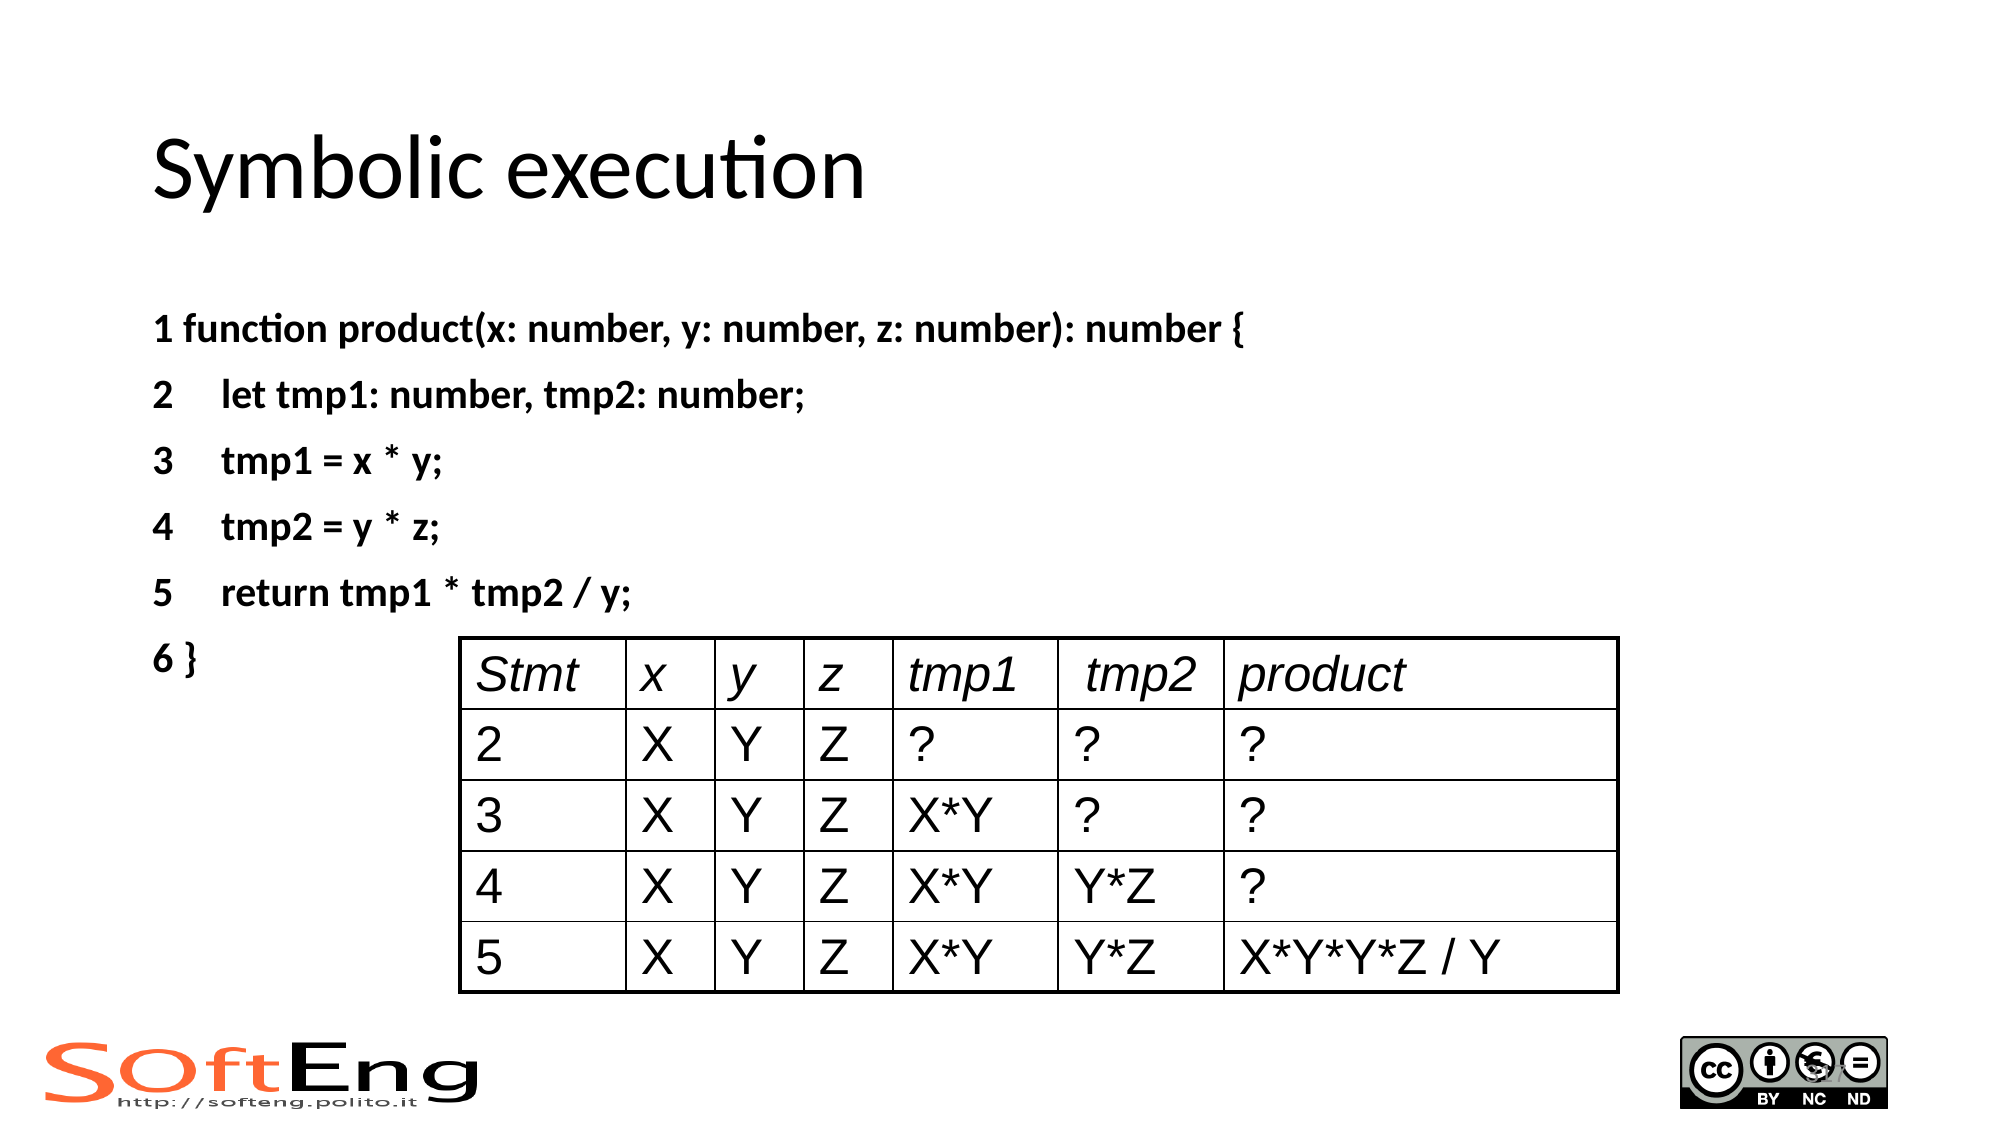

# Symbolic execution
1 function product(x: number, y: number, z: number): number {
2     let tmp1: number, tmp2: number;
3     tmp1 = x * y;
4     tmp2 = y * z;
5     return tmp1 * tmp2 / y;
6 }
| Stmt | x | y | z | tmp1 | tmp2 | product |
| --- | --- | --- | --- | --- | --- | --- |
| 2 | X | Y | Z | ? | ? | ? |
| 3 | X | Y | Z | X\*Y | ? | ? |
| 4 | X | Y | Z | X\*Y | Y\*Z | ? |
| 5 | X | Y | Z | X\*Y | Y\*Z | X\*Y\*Y\*Z / Y |
317